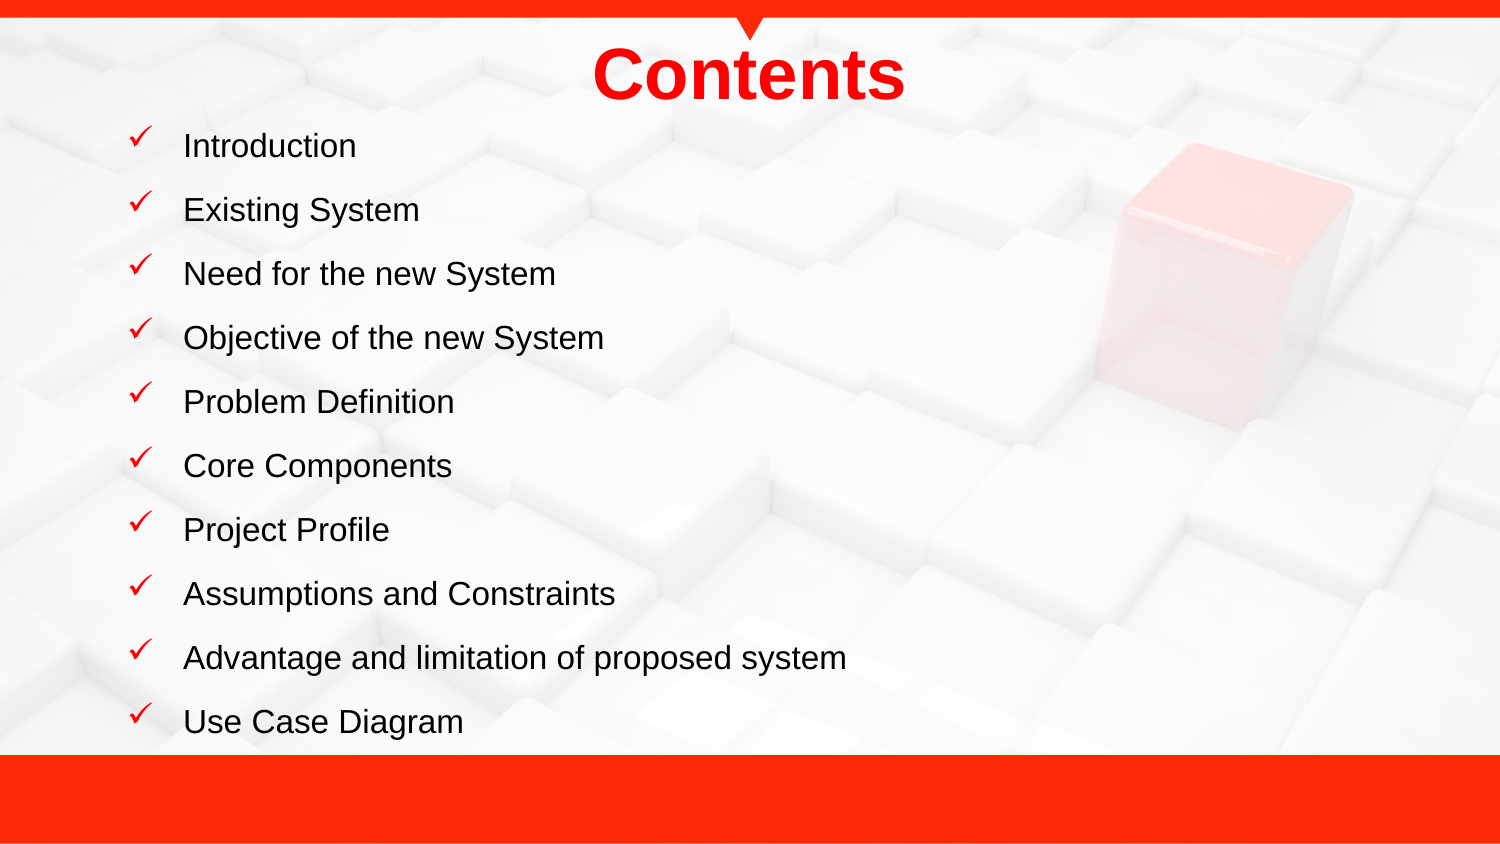

# Contents
 Introduction
 Existing System
 Need for the new System
 Objective of the new System
 Problem Definition
 Core Components
 Project Profile
 Assumptions and Constraints
 Advantage and limitation of proposed system
 Use Case Diagram